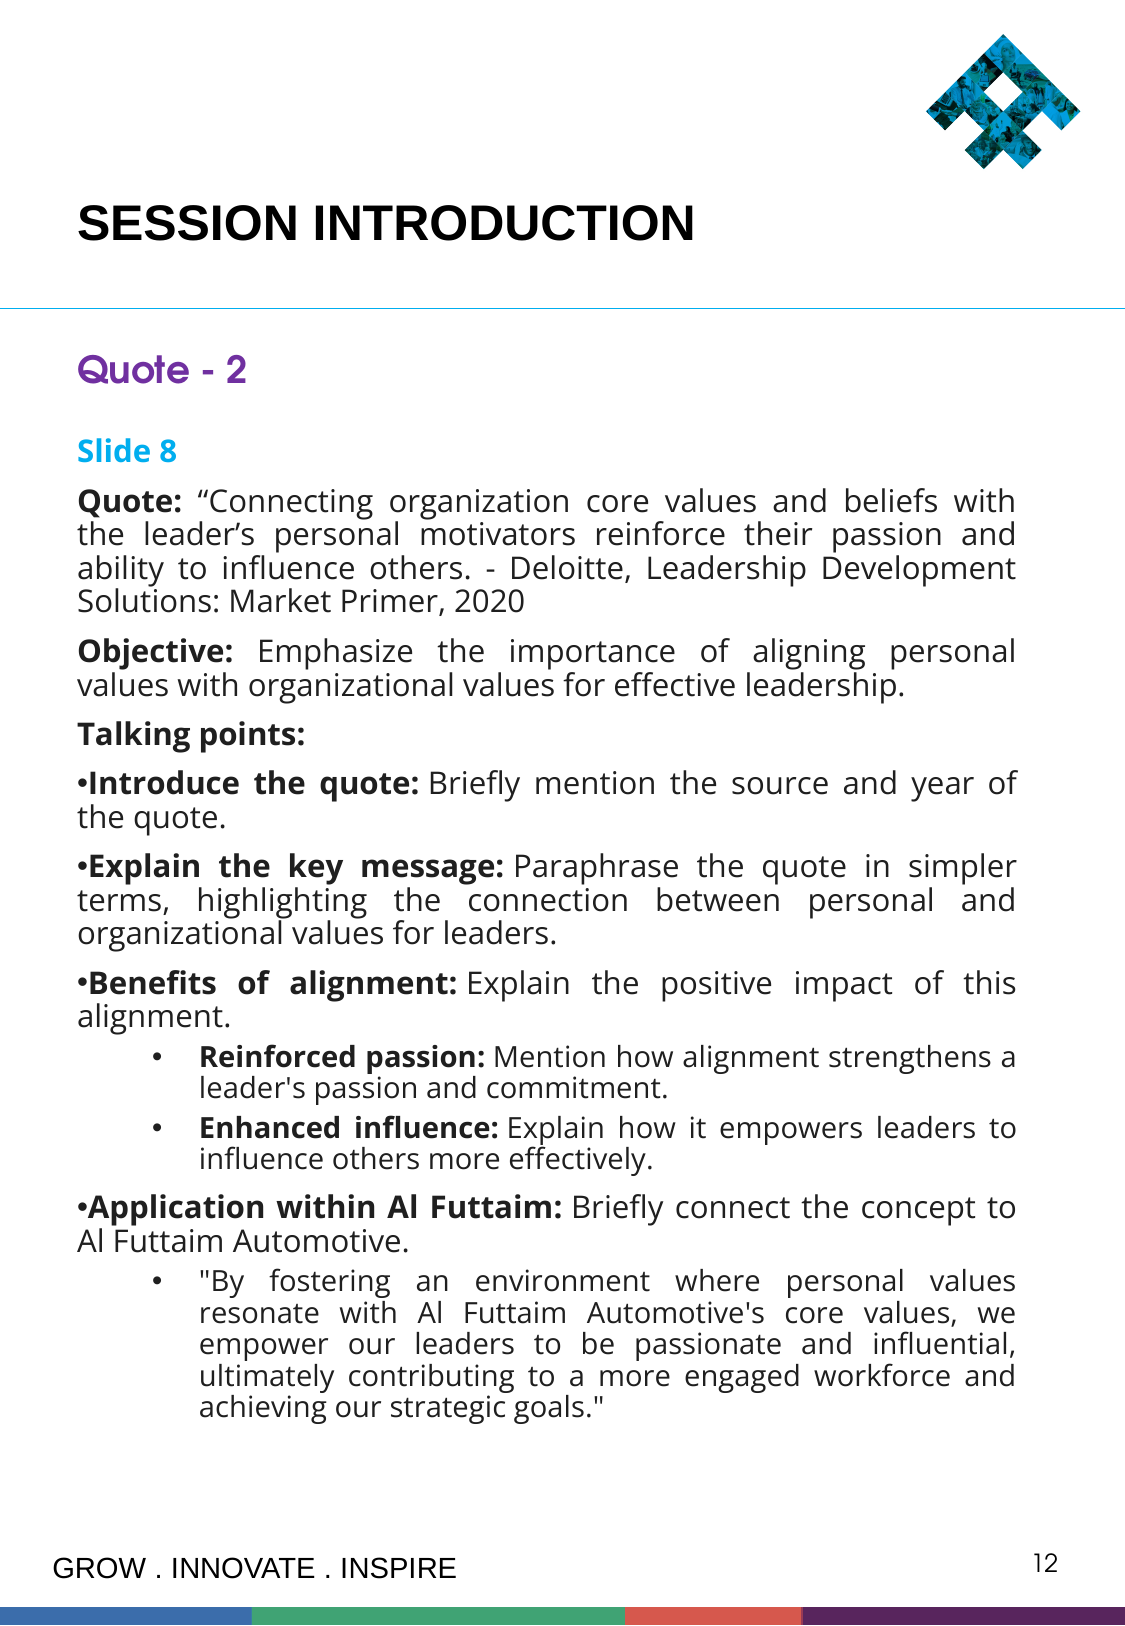

# SESSION INTRODUCTION
Quote - 2
Slide 8
Quote: “Connecting organization core values and beliefs with the leader’s personal motivators reinforce their passion and ability to influence others. - Deloitte, Leadership Development Solutions: Market Primer, 2020
Objective: Emphasize the importance of aligning personal values with organizational values for effective leadership.
Talking points:
Introduce the quote: Briefly mention the source and year of the quote.
Explain the key message: Paraphrase the quote in simpler terms, highlighting the connection between personal and organizational values for leaders.
Benefits of alignment: Explain the positive impact of this alignment.
Reinforced passion: Mention how alignment strengthens a leader's passion and commitment.
Enhanced influence: Explain how it empowers leaders to influence others more effectively.
Application within Al Futtaim: Briefly connect the concept to Al Futtaim Automotive.
"By fostering an environment where personal values resonate with Al Futtaim Automotive's core values, we empower our leaders to be passionate and influential, ultimately contributing to a more engaged workforce and achieving our strategic goals."

12